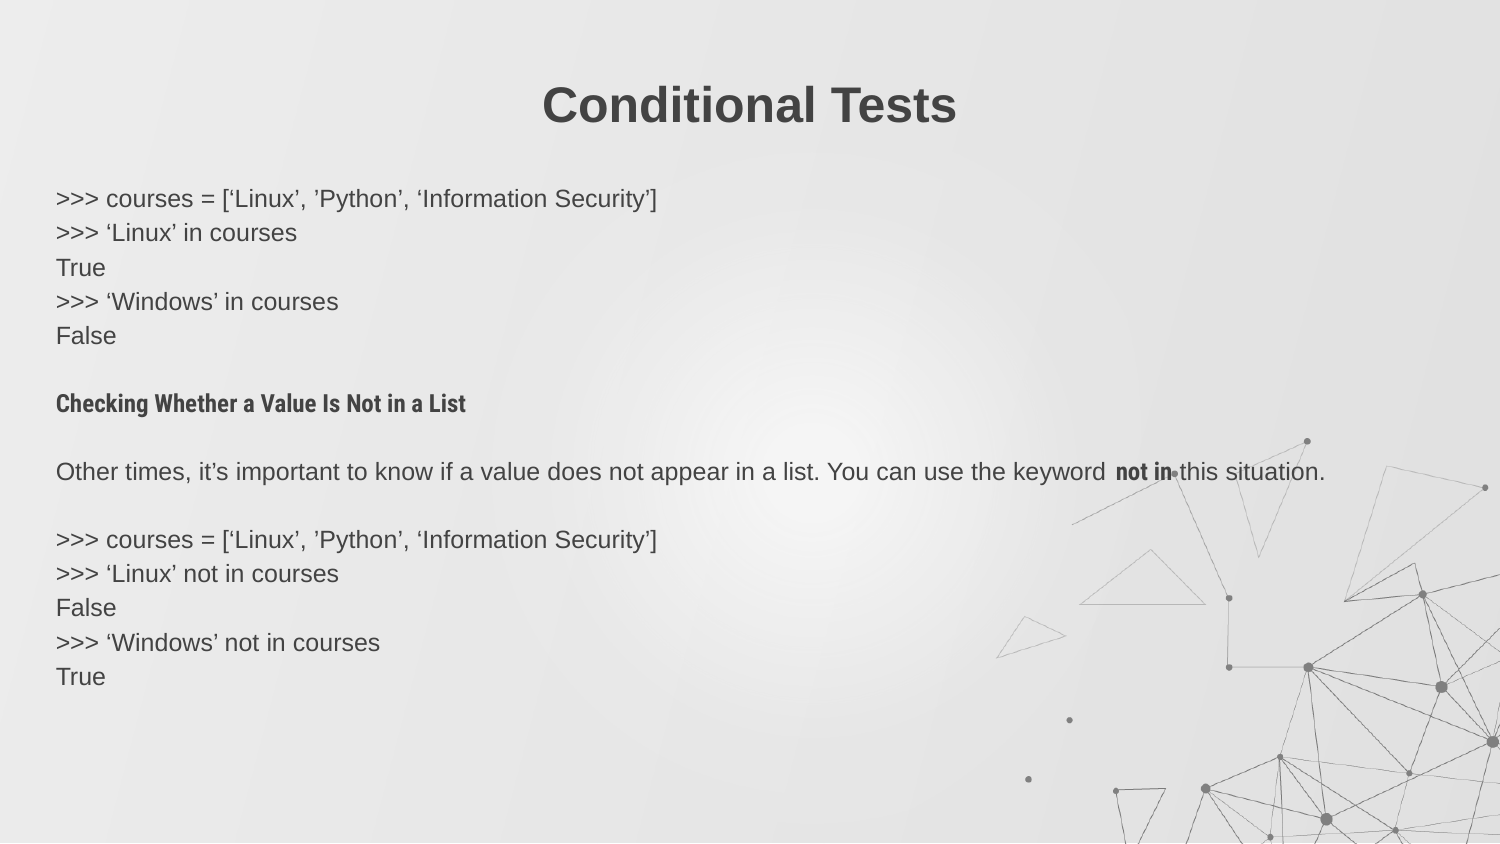

# Conditional Tests
>>> courses = [‘Linux’, ’Python’, ‘Information Security’]
>>> ‘Linux’ in courses
True
>>> ‘Windows’ in courses
False
Checking Whether a Value Is Not in a List
Other times, it’s important to know if a value does not appear in a list. You can use the keyword not in this situation.
>>> courses = [‘Linux’, ’Python’, ‘Information Security’]
>>> ‘Linux’ not in courses
False
>>> ‘Windows’ not in courses
True